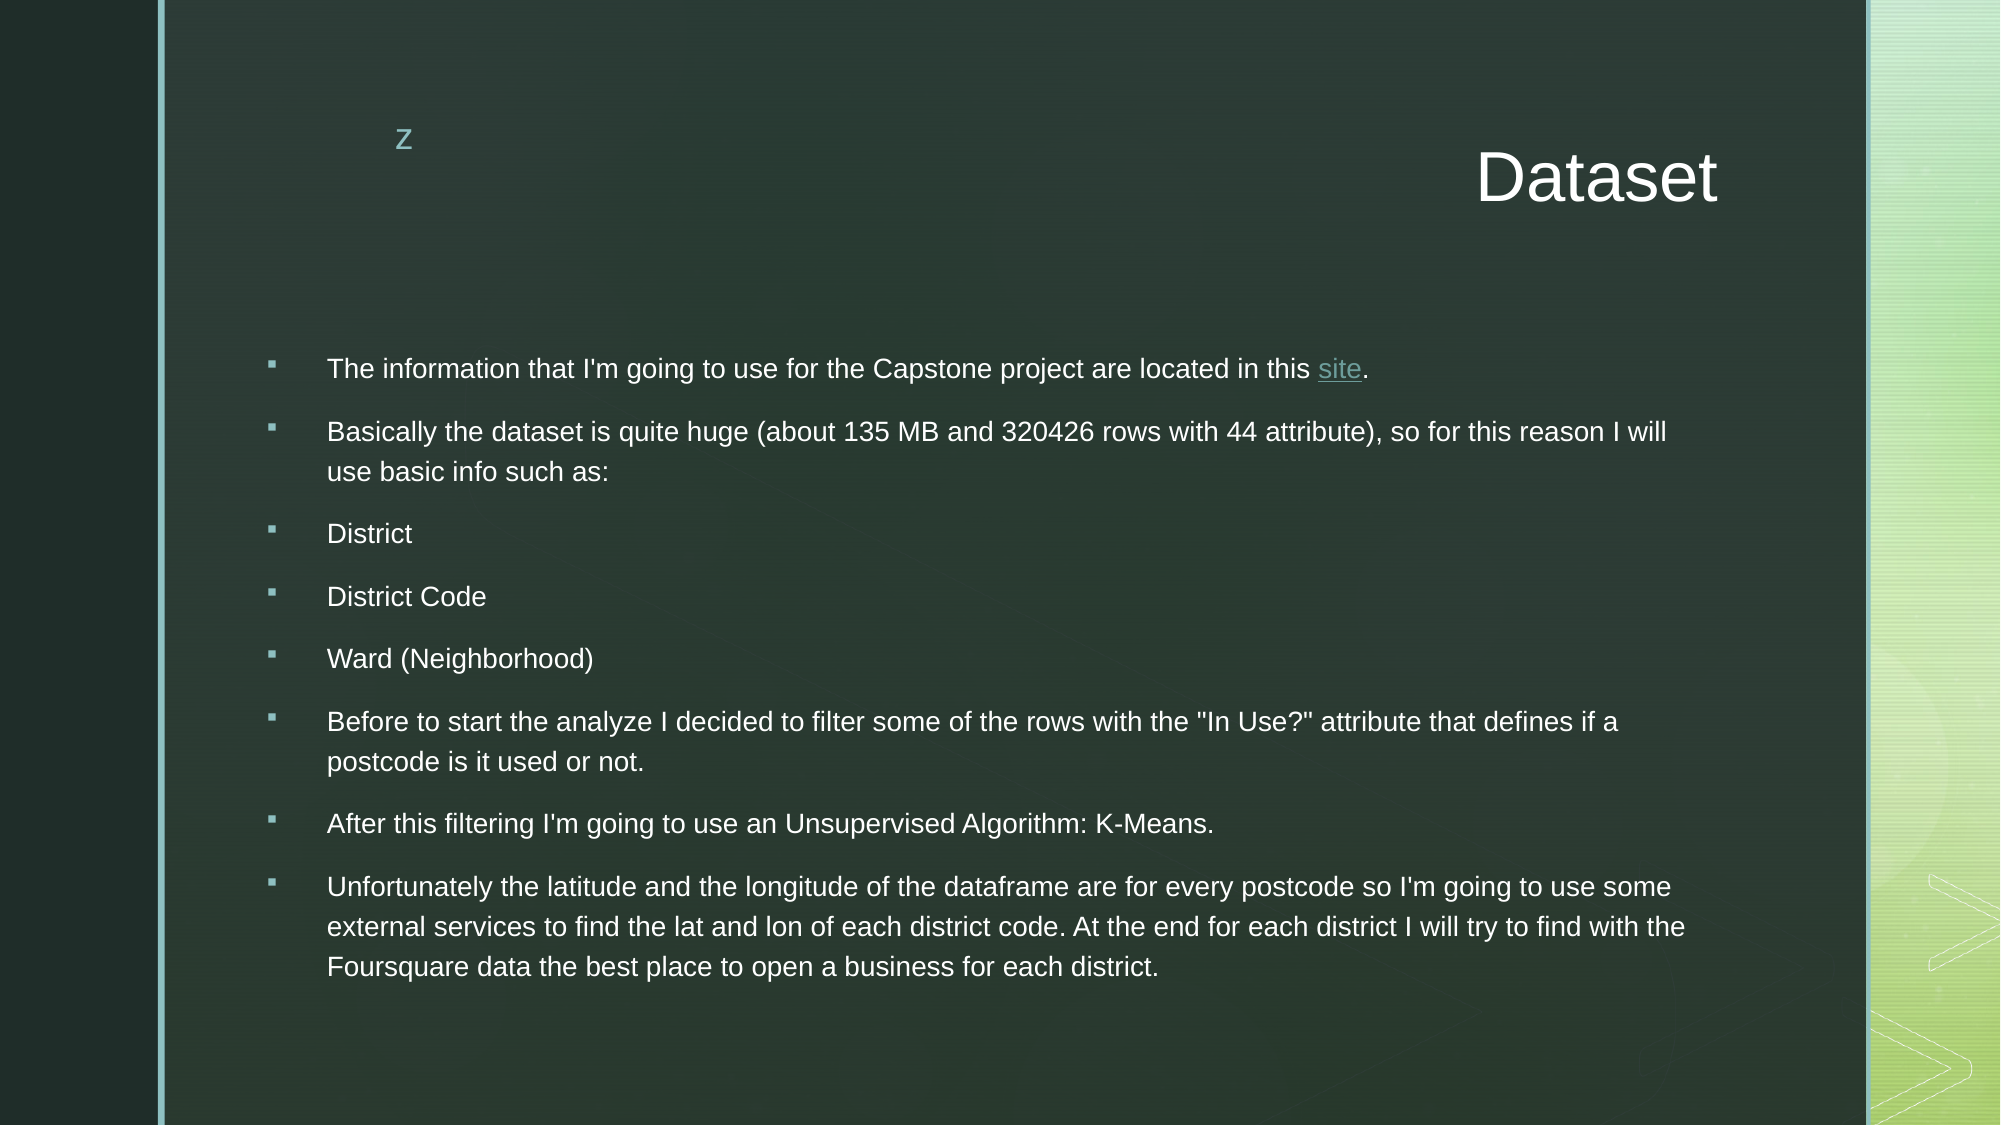

# Dataset
The information that I'm going to use for the Capstone project are located in this site.
Basically the dataset is quite huge (about 135 MB and 320426 rows with 44 attribute), so for this reason I will use basic info such as:
District
District Code
Ward (Neighborhood)
Before to start the analyze I decided to filter some of the rows with the "In Use?" attribute that defines if a postcode is it used or not.
After this filtering I'm going to use an Unsupervised Algorithm: K-Means.
Unfortunately the latitude and the longitude of the dataframe are for every postcode so I'm going to use some external services to find the lat and lon of each district code. At the end for each district I will try to find with the Foursquare data the best place to open a business for each district.